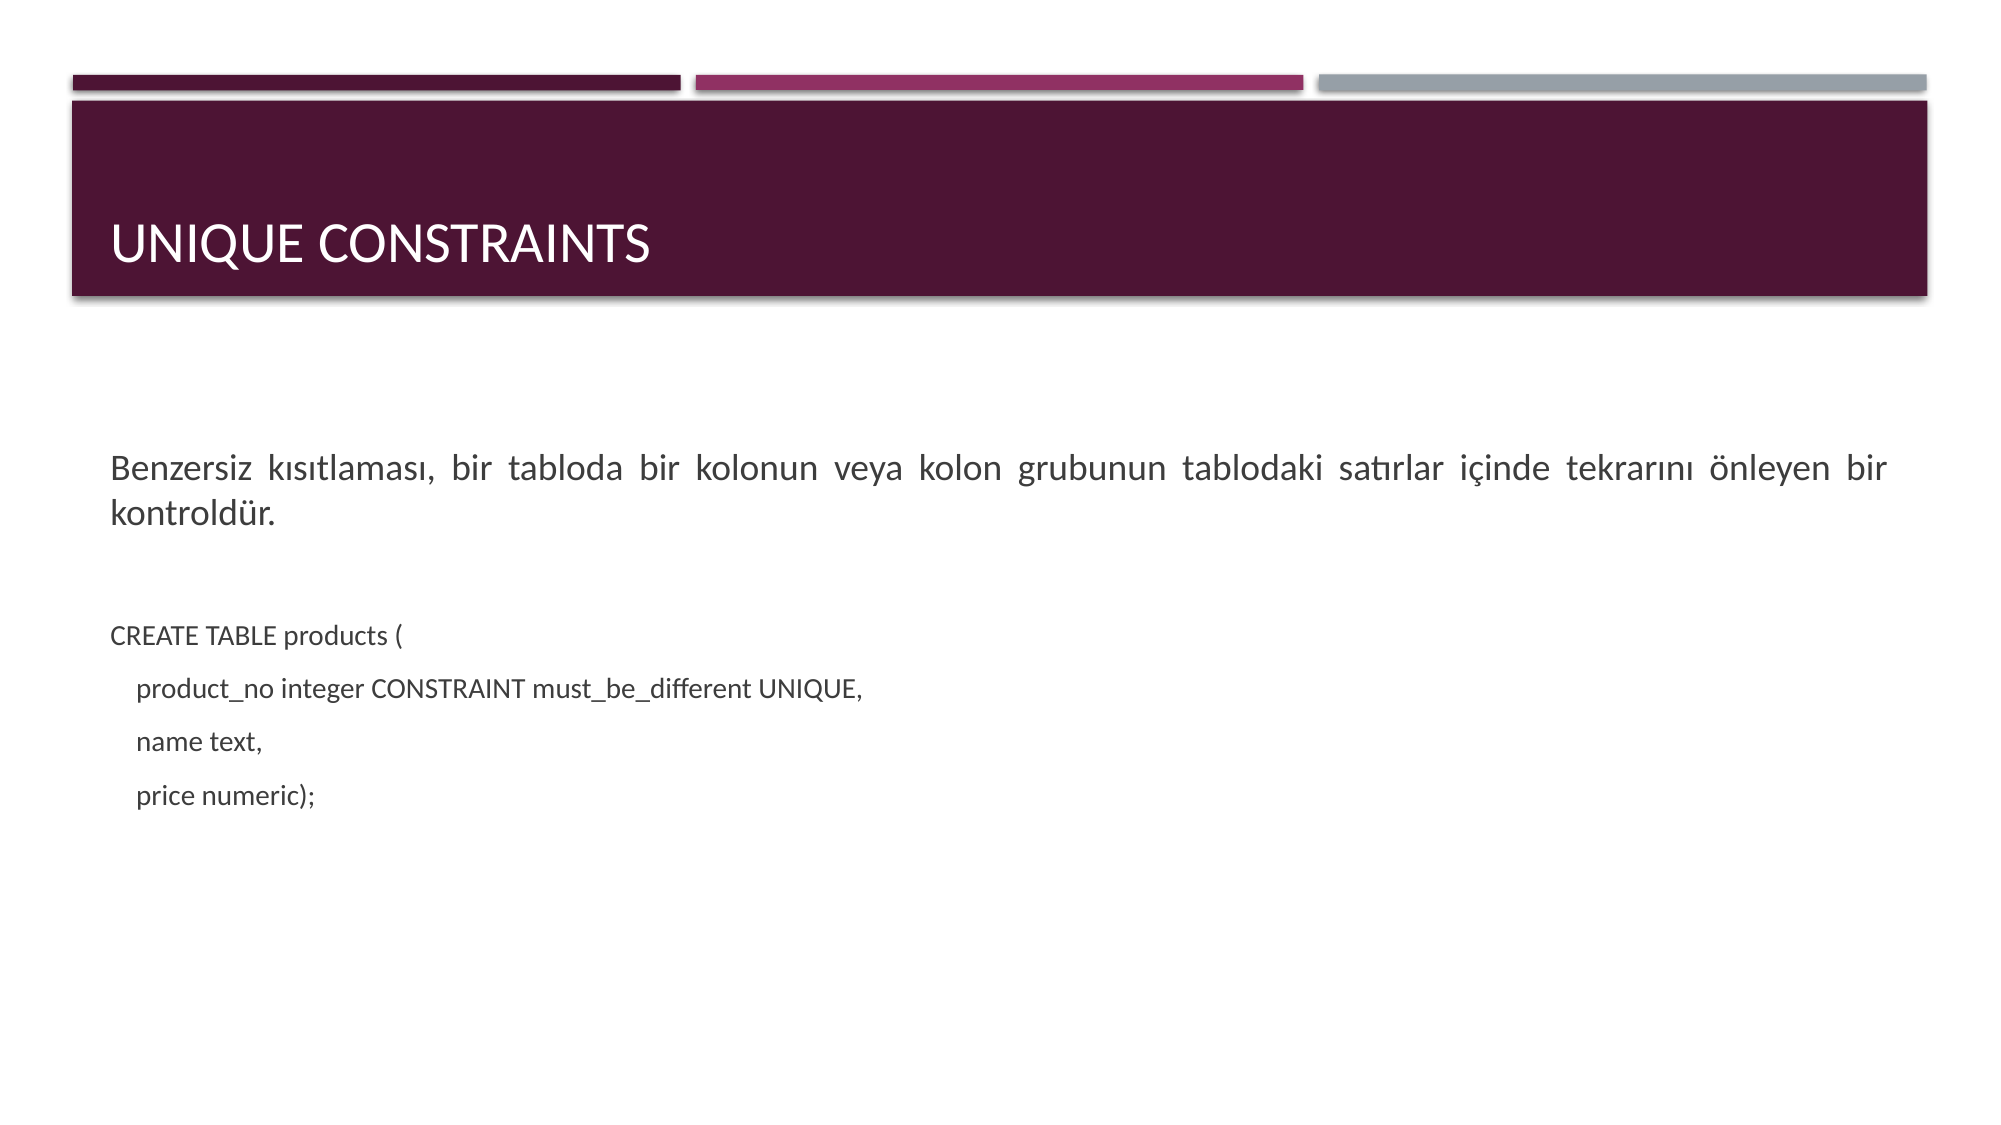

# Unıque constraınts
Benzersiz kısıtlaması, bir tabloda bir kolonun veya kolon grubunun tablodaki satırlar içinde tekrarını önleyen bir kontroldür.

CREATE TABLE products (
    product_no integer CONSTRAINT must_be_different UNIQUE,
    name text,
    price numeric);